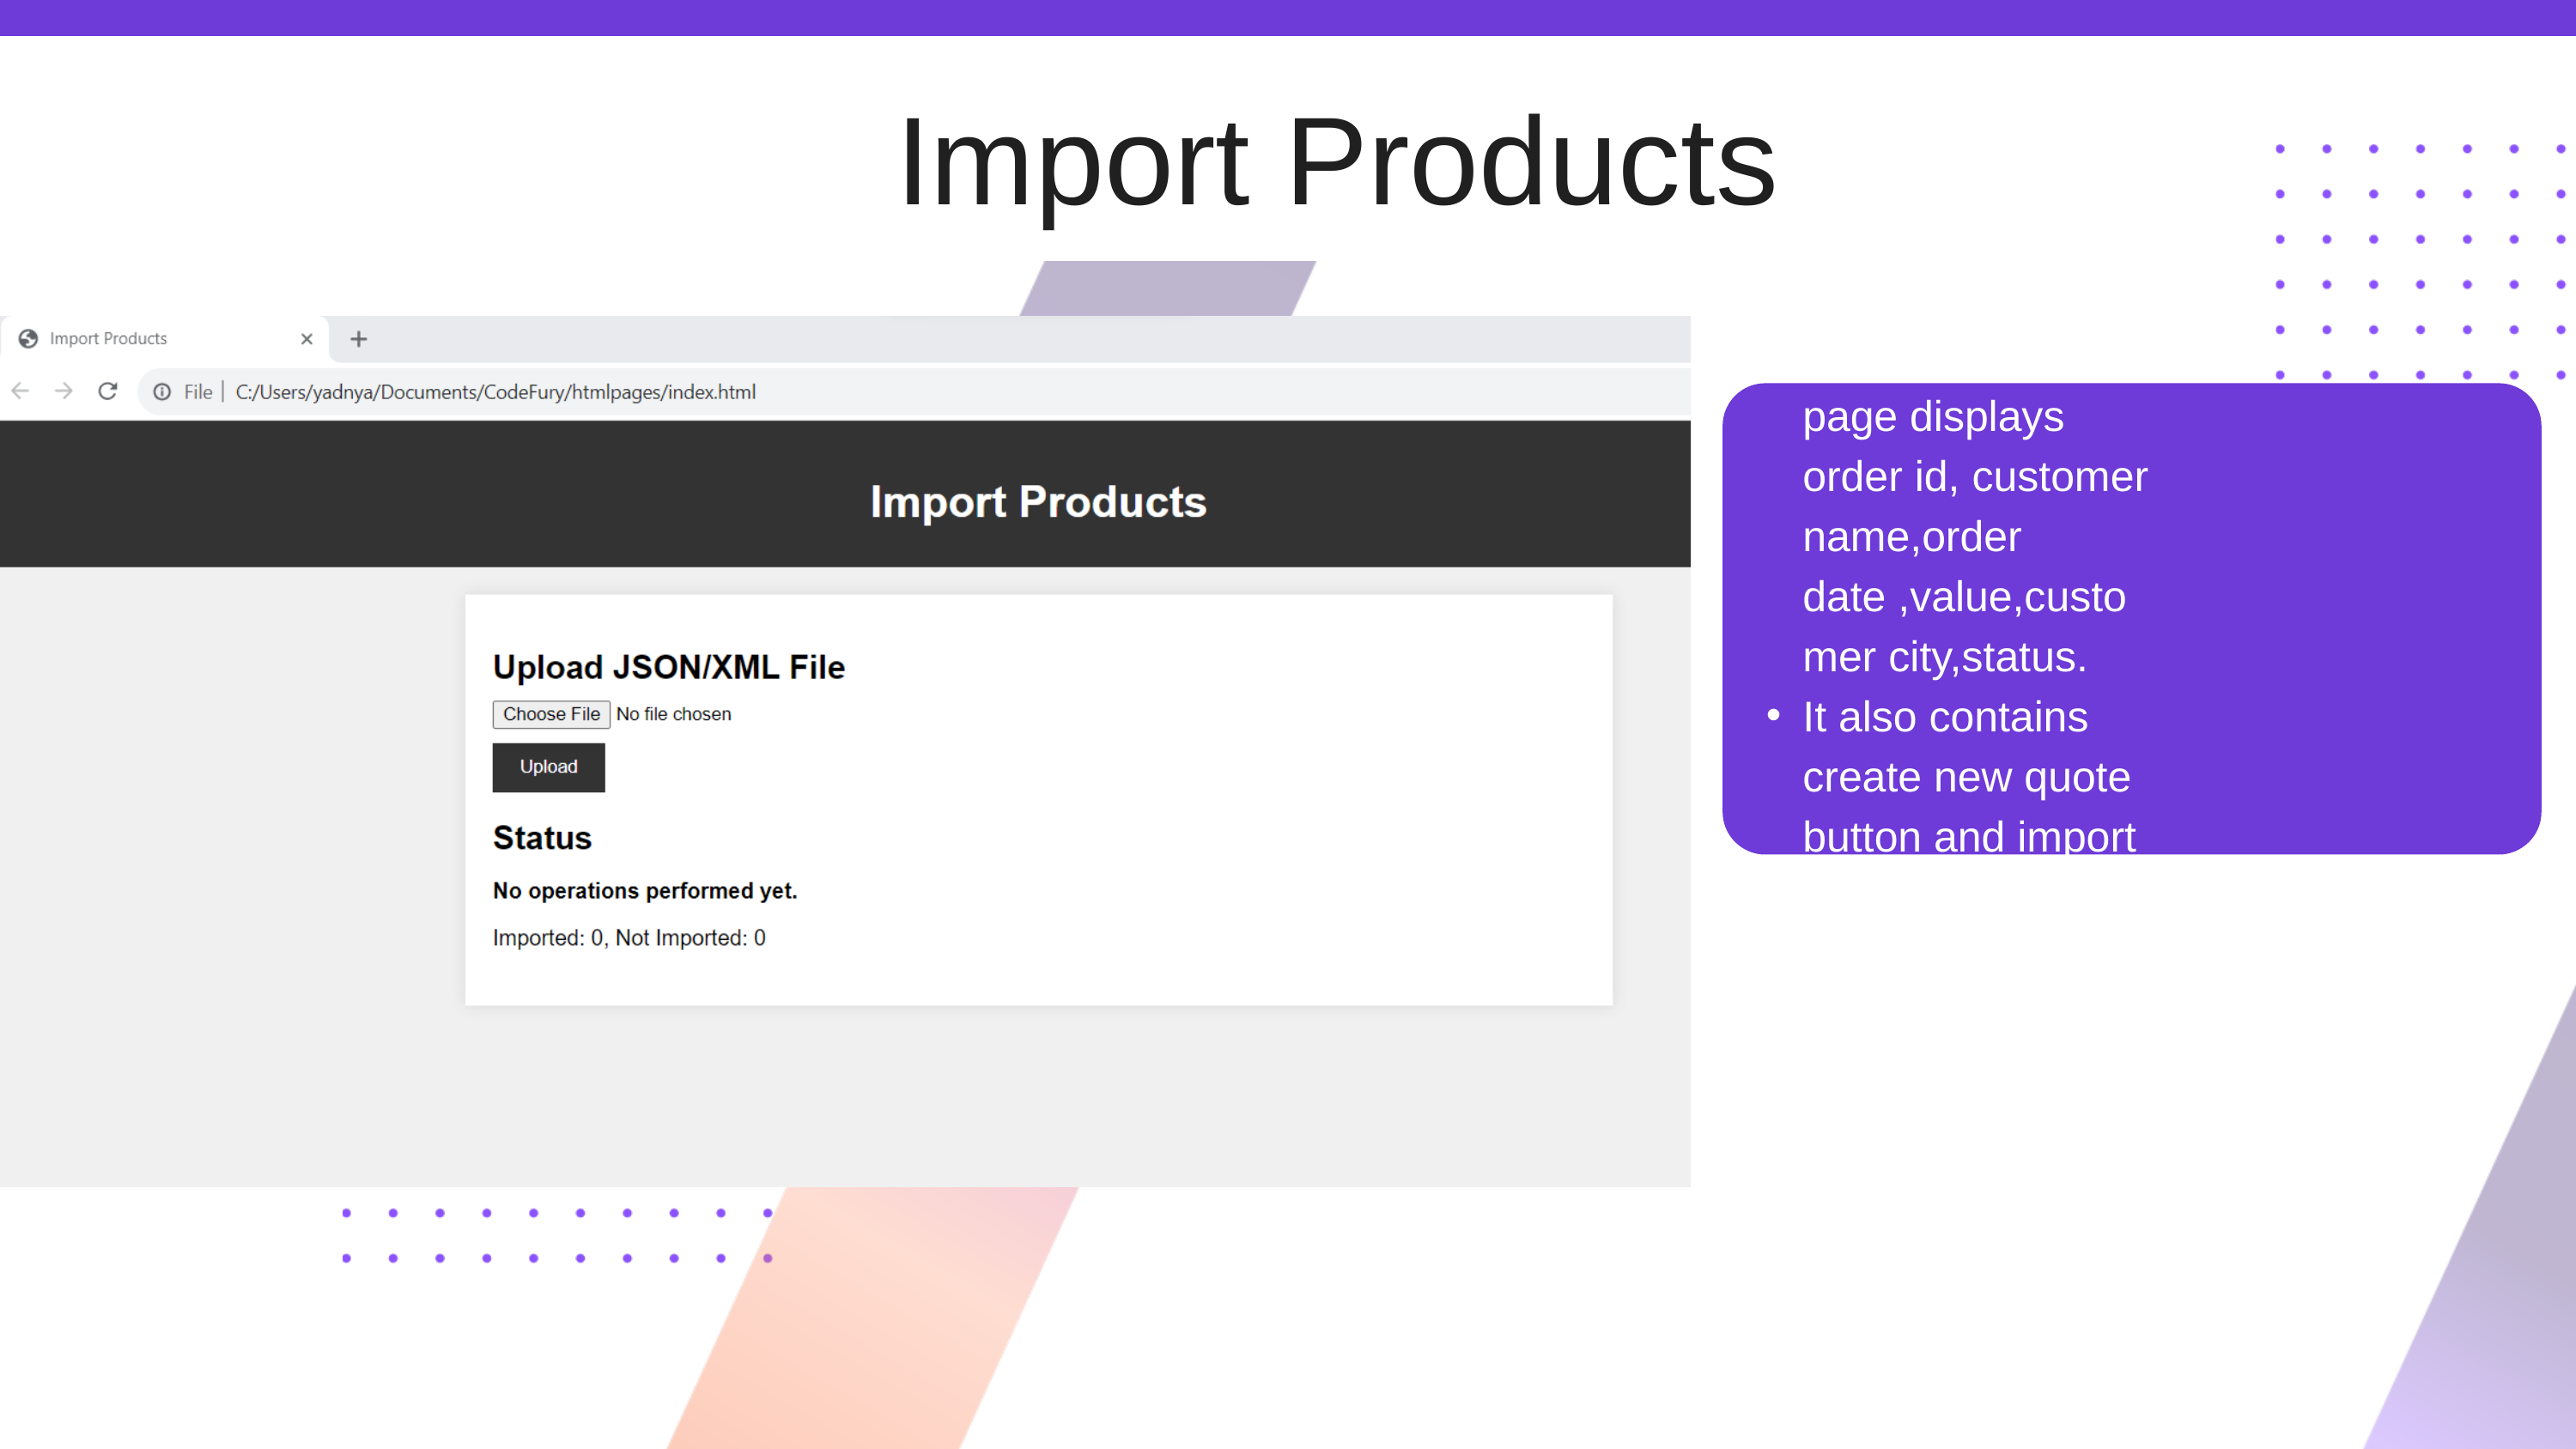

Import Products

Order management page displays order id, customer name,order date ,value,customer city,status.
It also contains create new quote button and import products button.